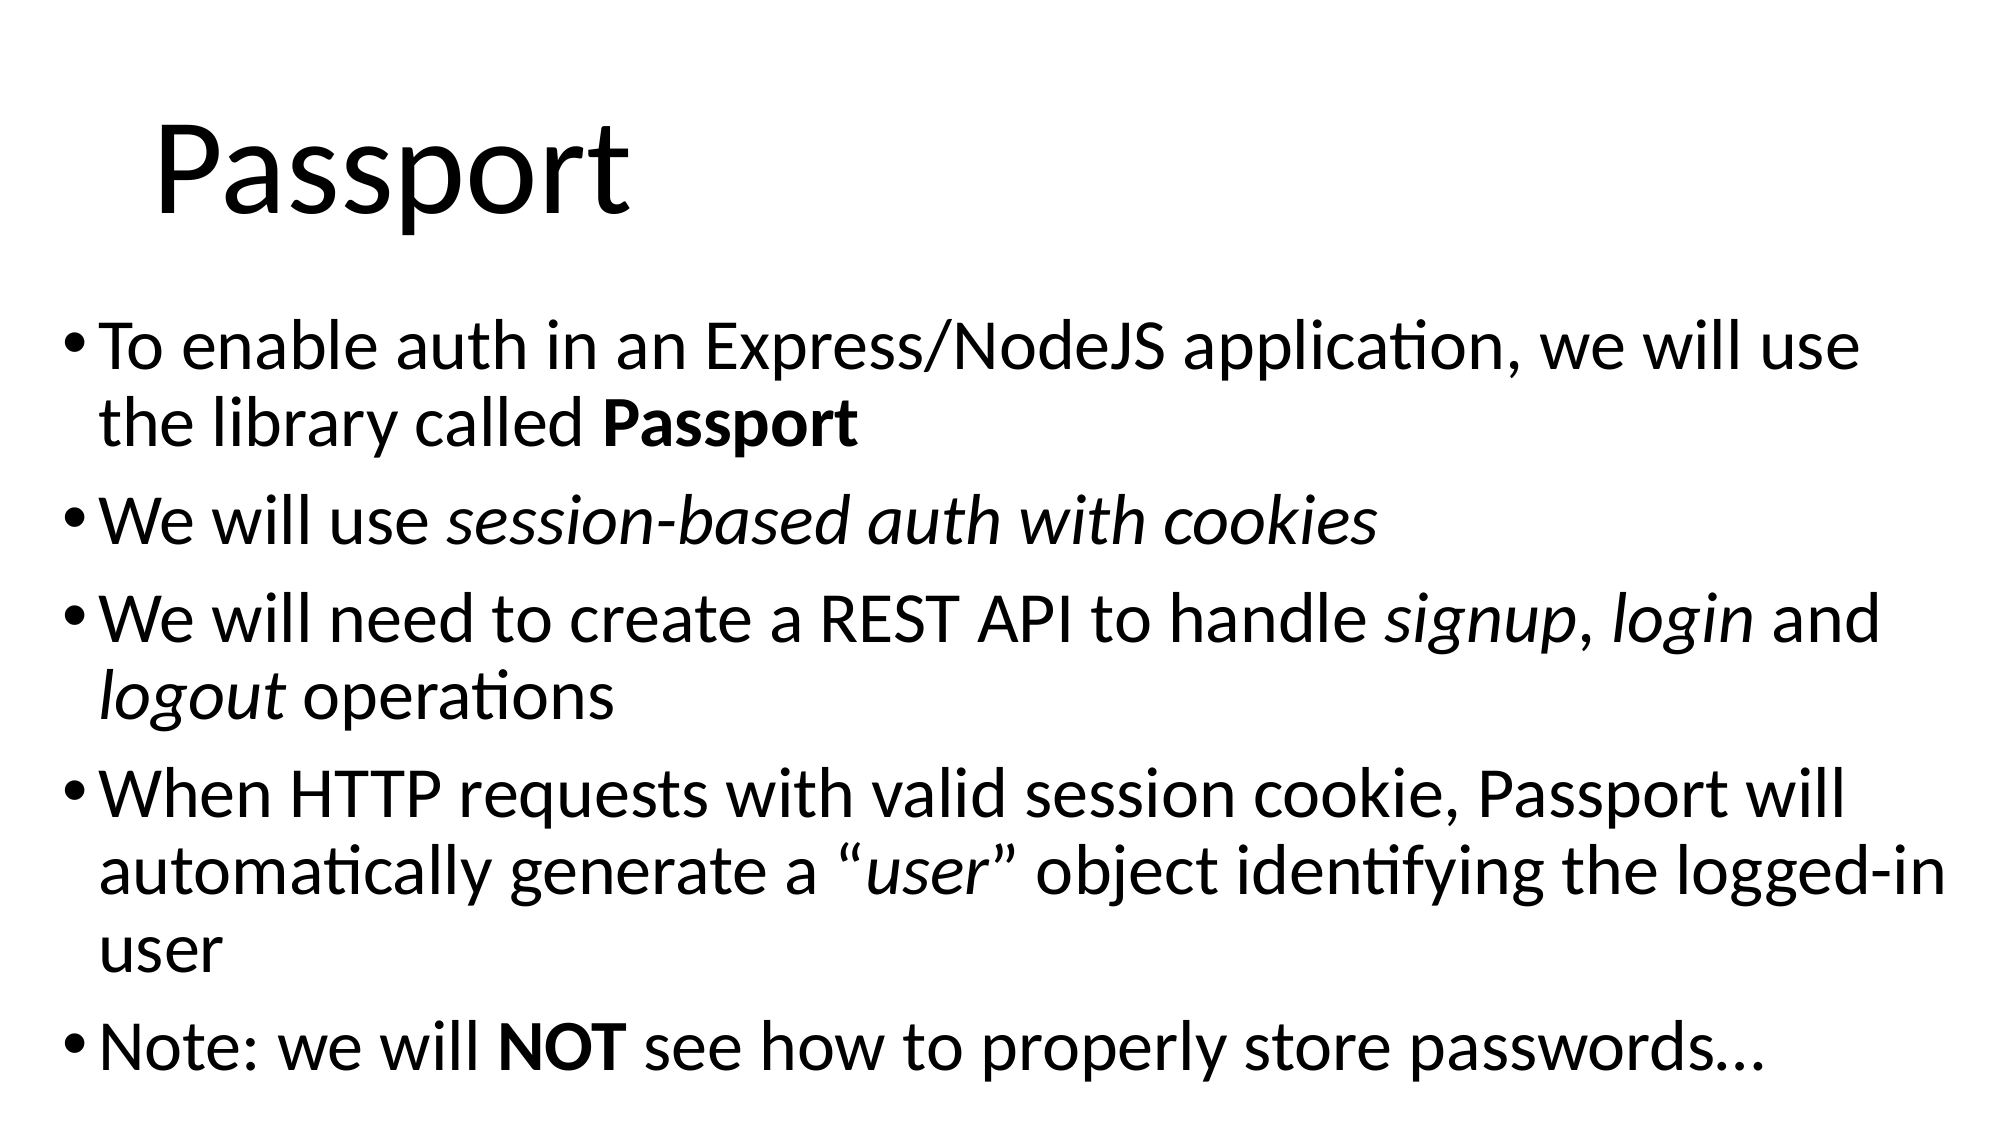

# Passport
To enable auth in an Express/NodeJS application, we will use the library called Passport
We will use session-based auth with cookies
We will need to create a REST API to handle signup, login and logout operations
When HTTP requests with valid session cookie, Passport will automatically generate a “user” object identifying the logged-in user
Note: we will NOT see how to properly store passwords…